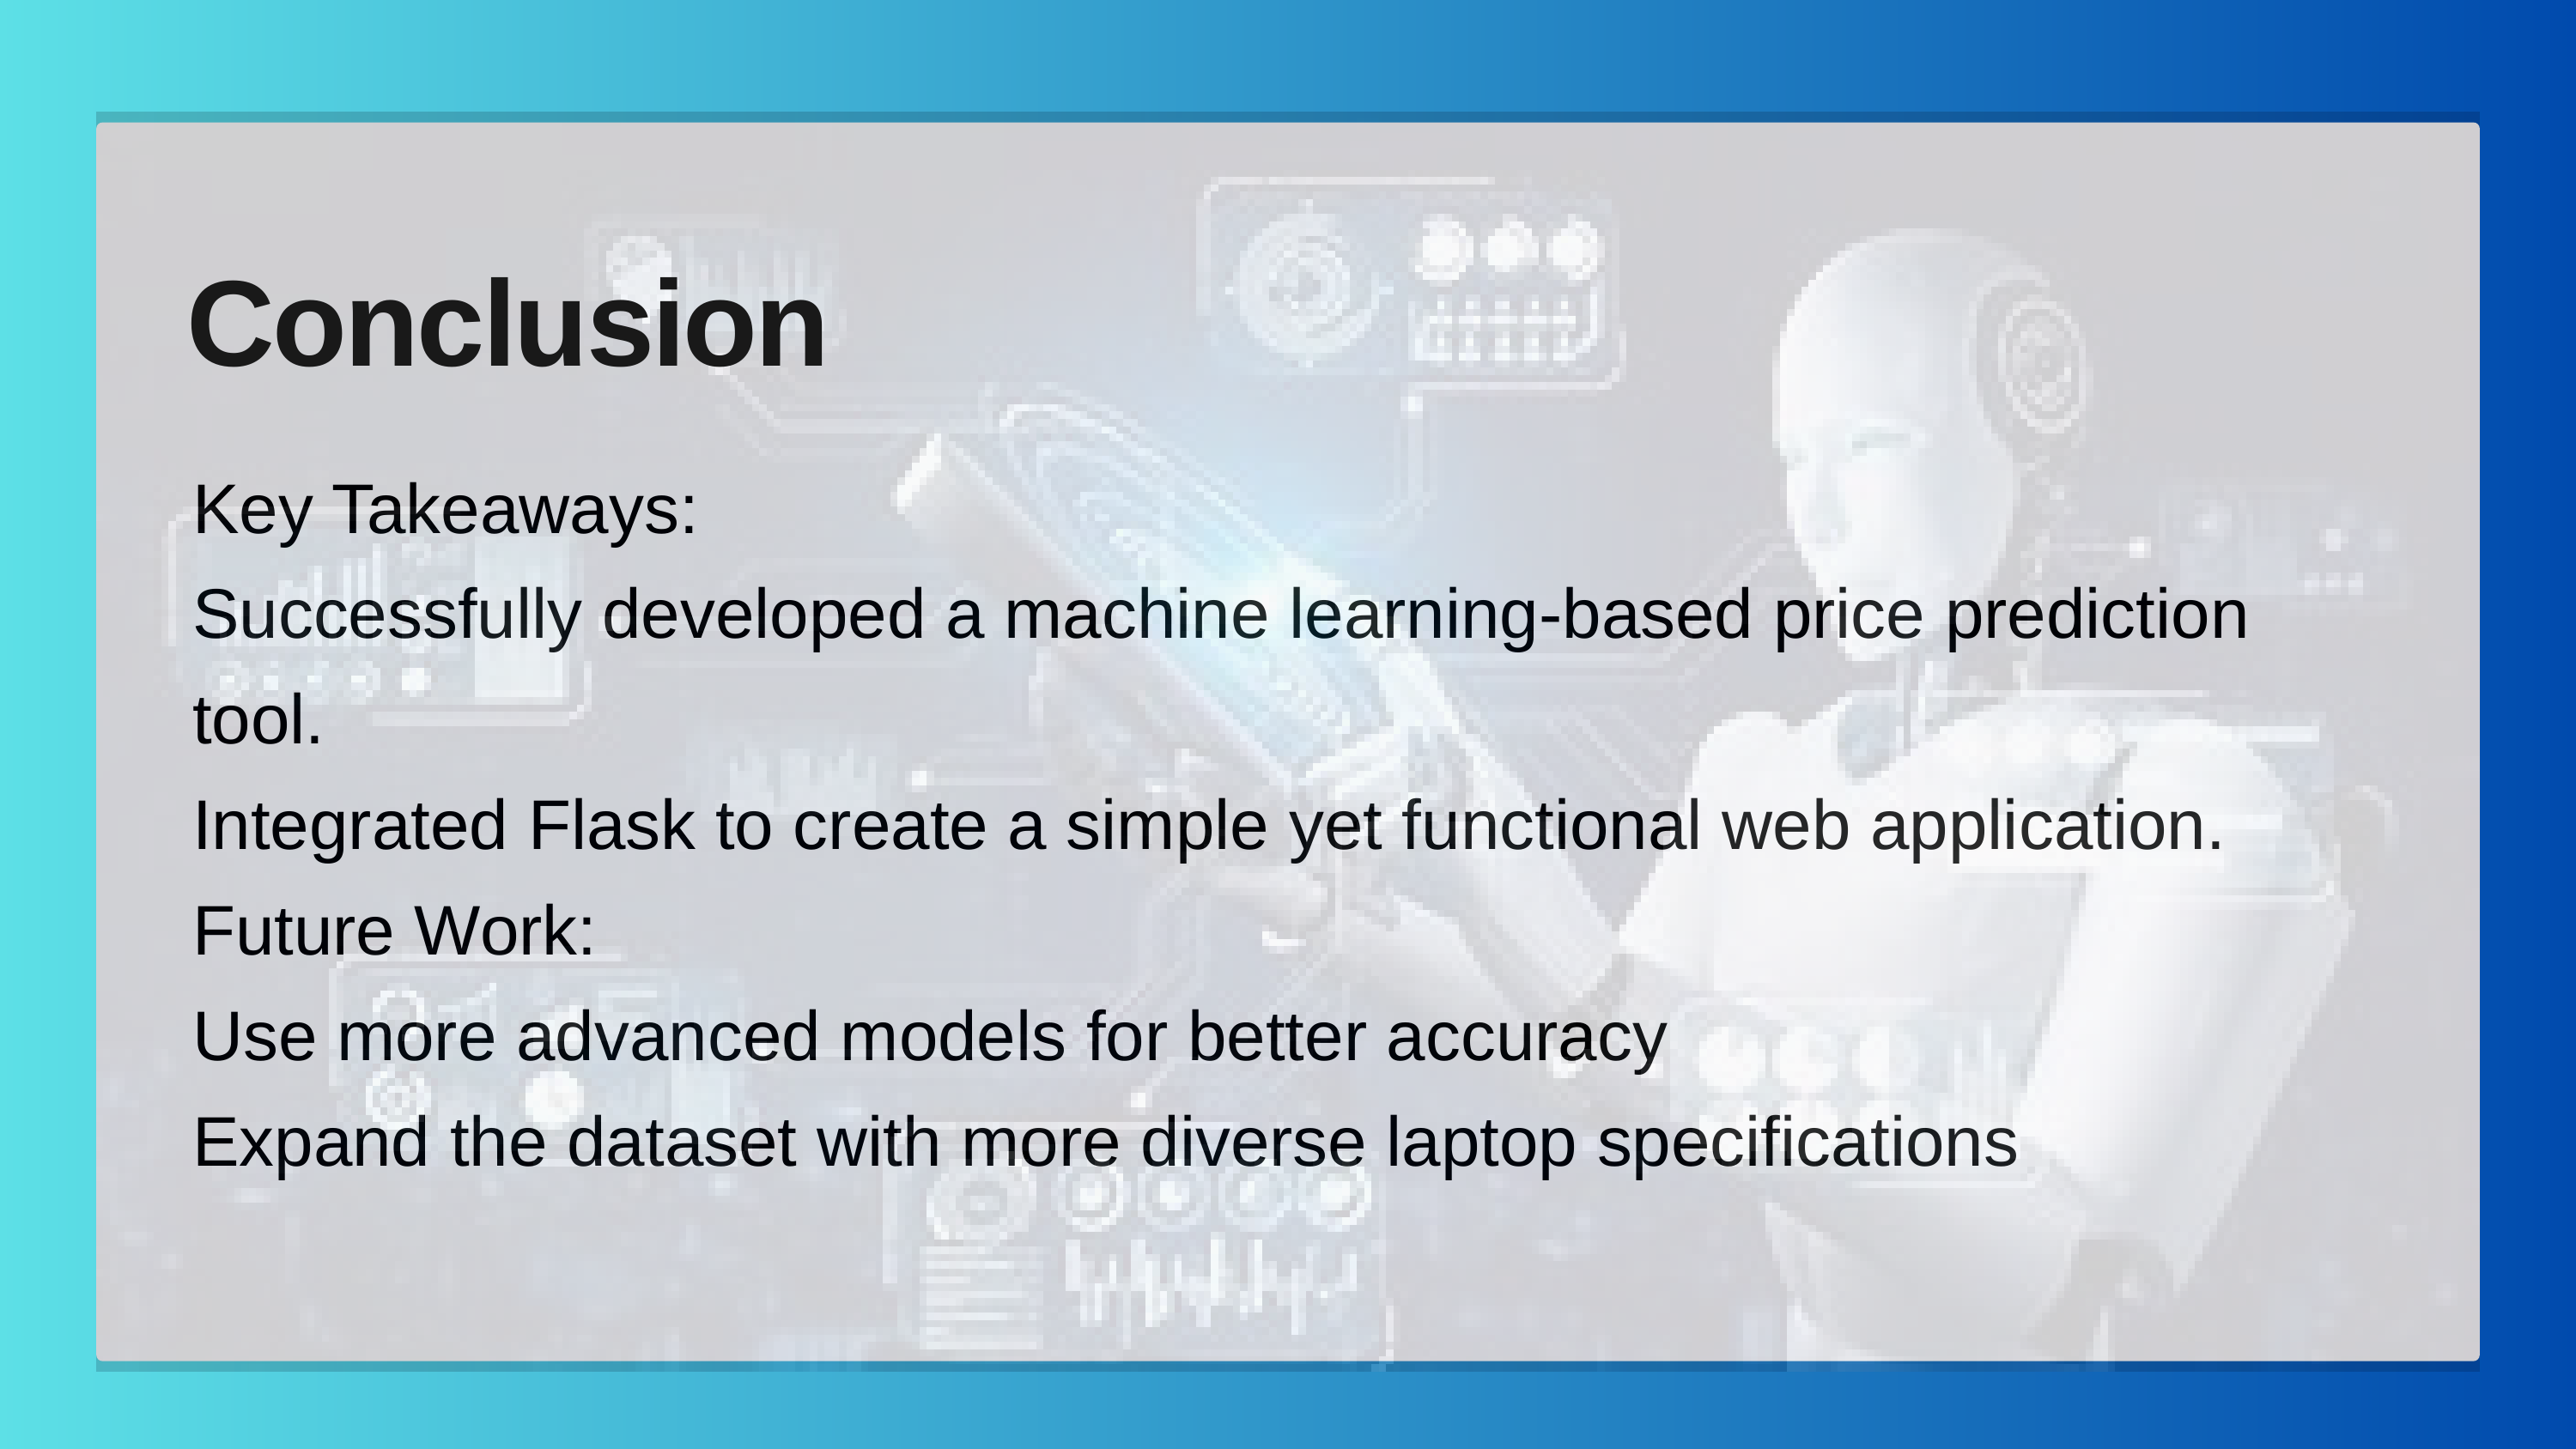

Conclusion
Key Takeaways:
Successfully developed a machine learning-based price prediction tool.
Integrated Flask to create a simple yet functional web application.
Future Work:
Use more advanced models for better accuracy
Expand the dataset with more diverse laptop specifications